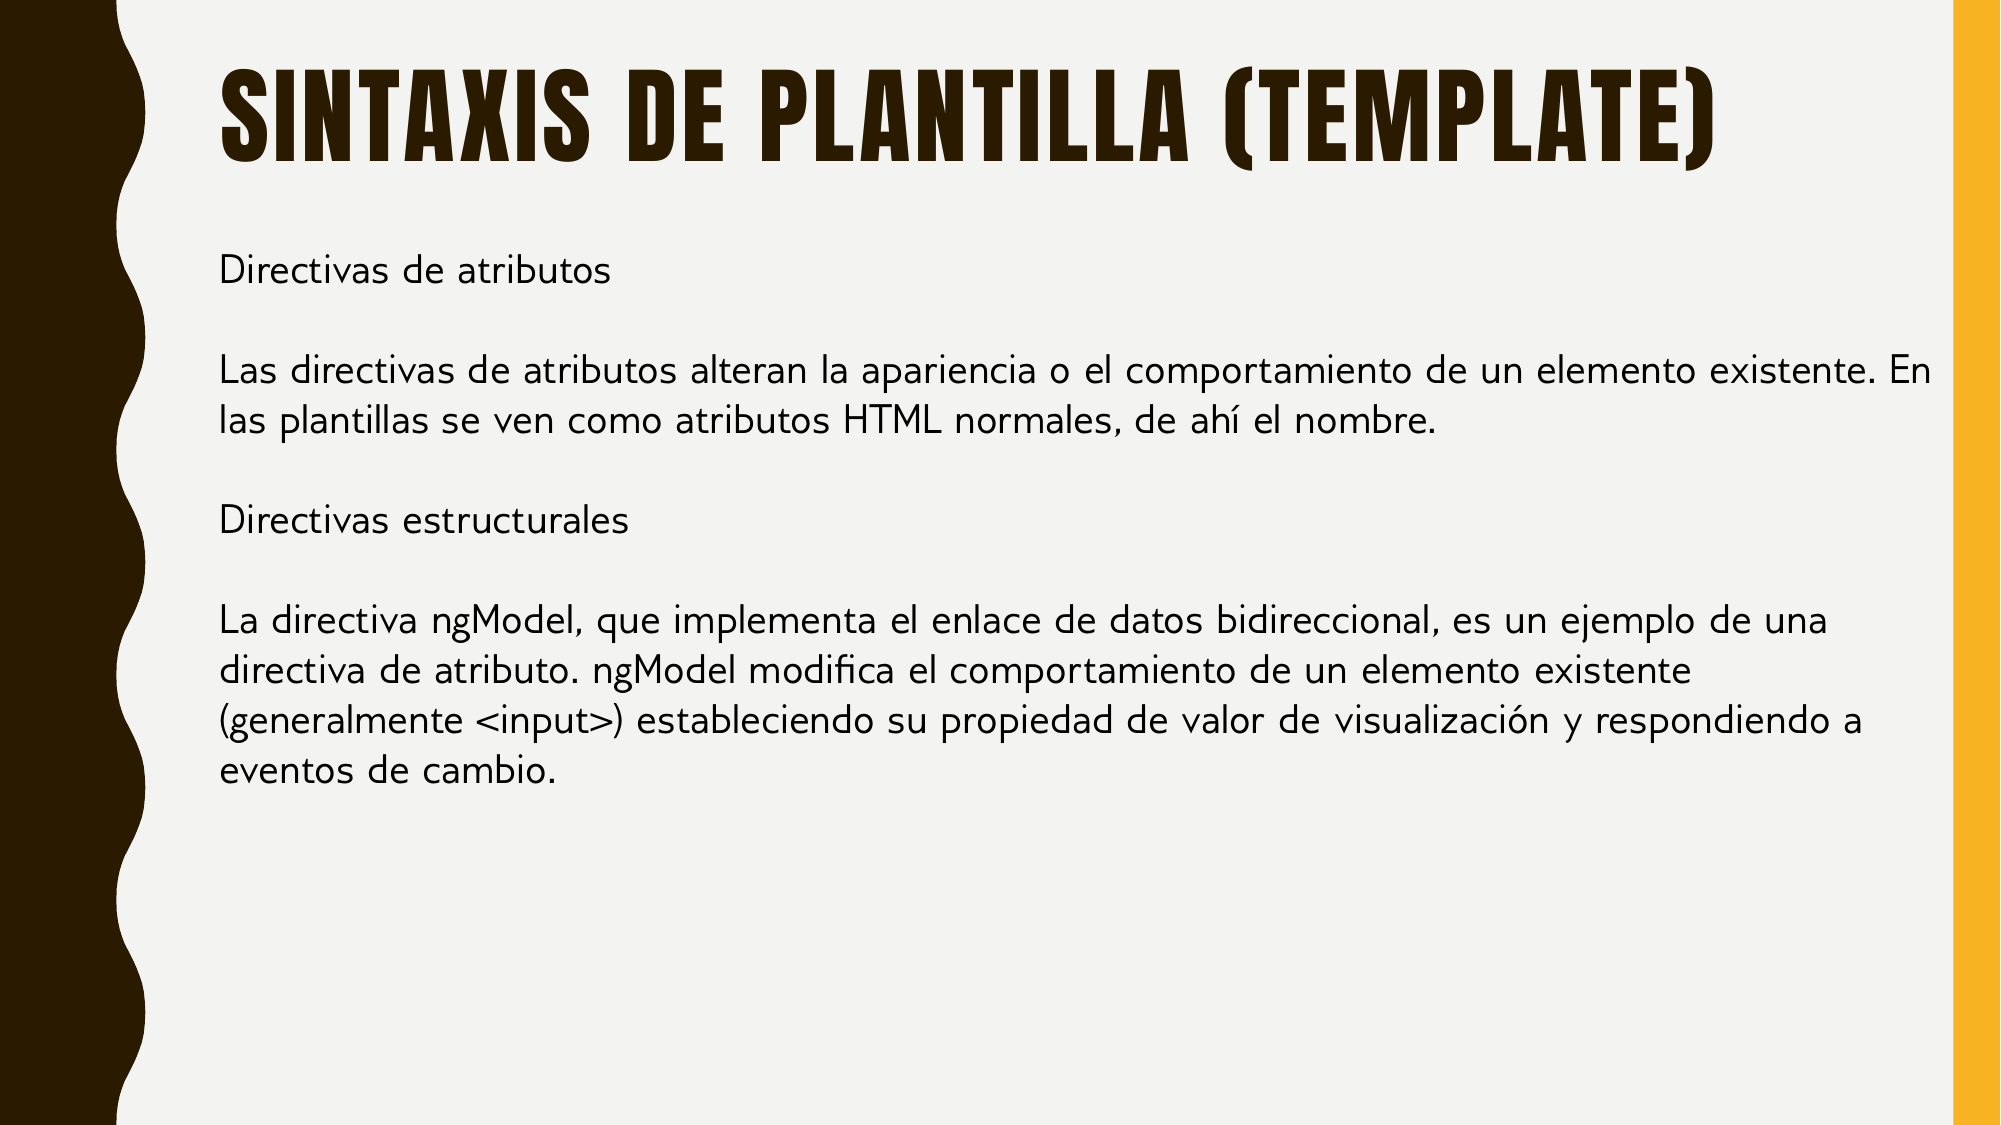

# Sintaxis de plantilla (template)
Directivas de atributos

Las directivas de atributos alteran la apariencia o el comportamiento de un elemento existente. En las plantillas se ven como atributos HTML normales, de ahí el nombre.

Directivas estructurales

La directiva ngModel, que implementa el enlace de datos bidireccional, es un ejemplo de una directiva de atributo. ngModel modifica el comportamiento de un elemento existente (generalmente <input>) estableciendo su propiedad de valor de visualización y respondiendo a eventos de cambio.